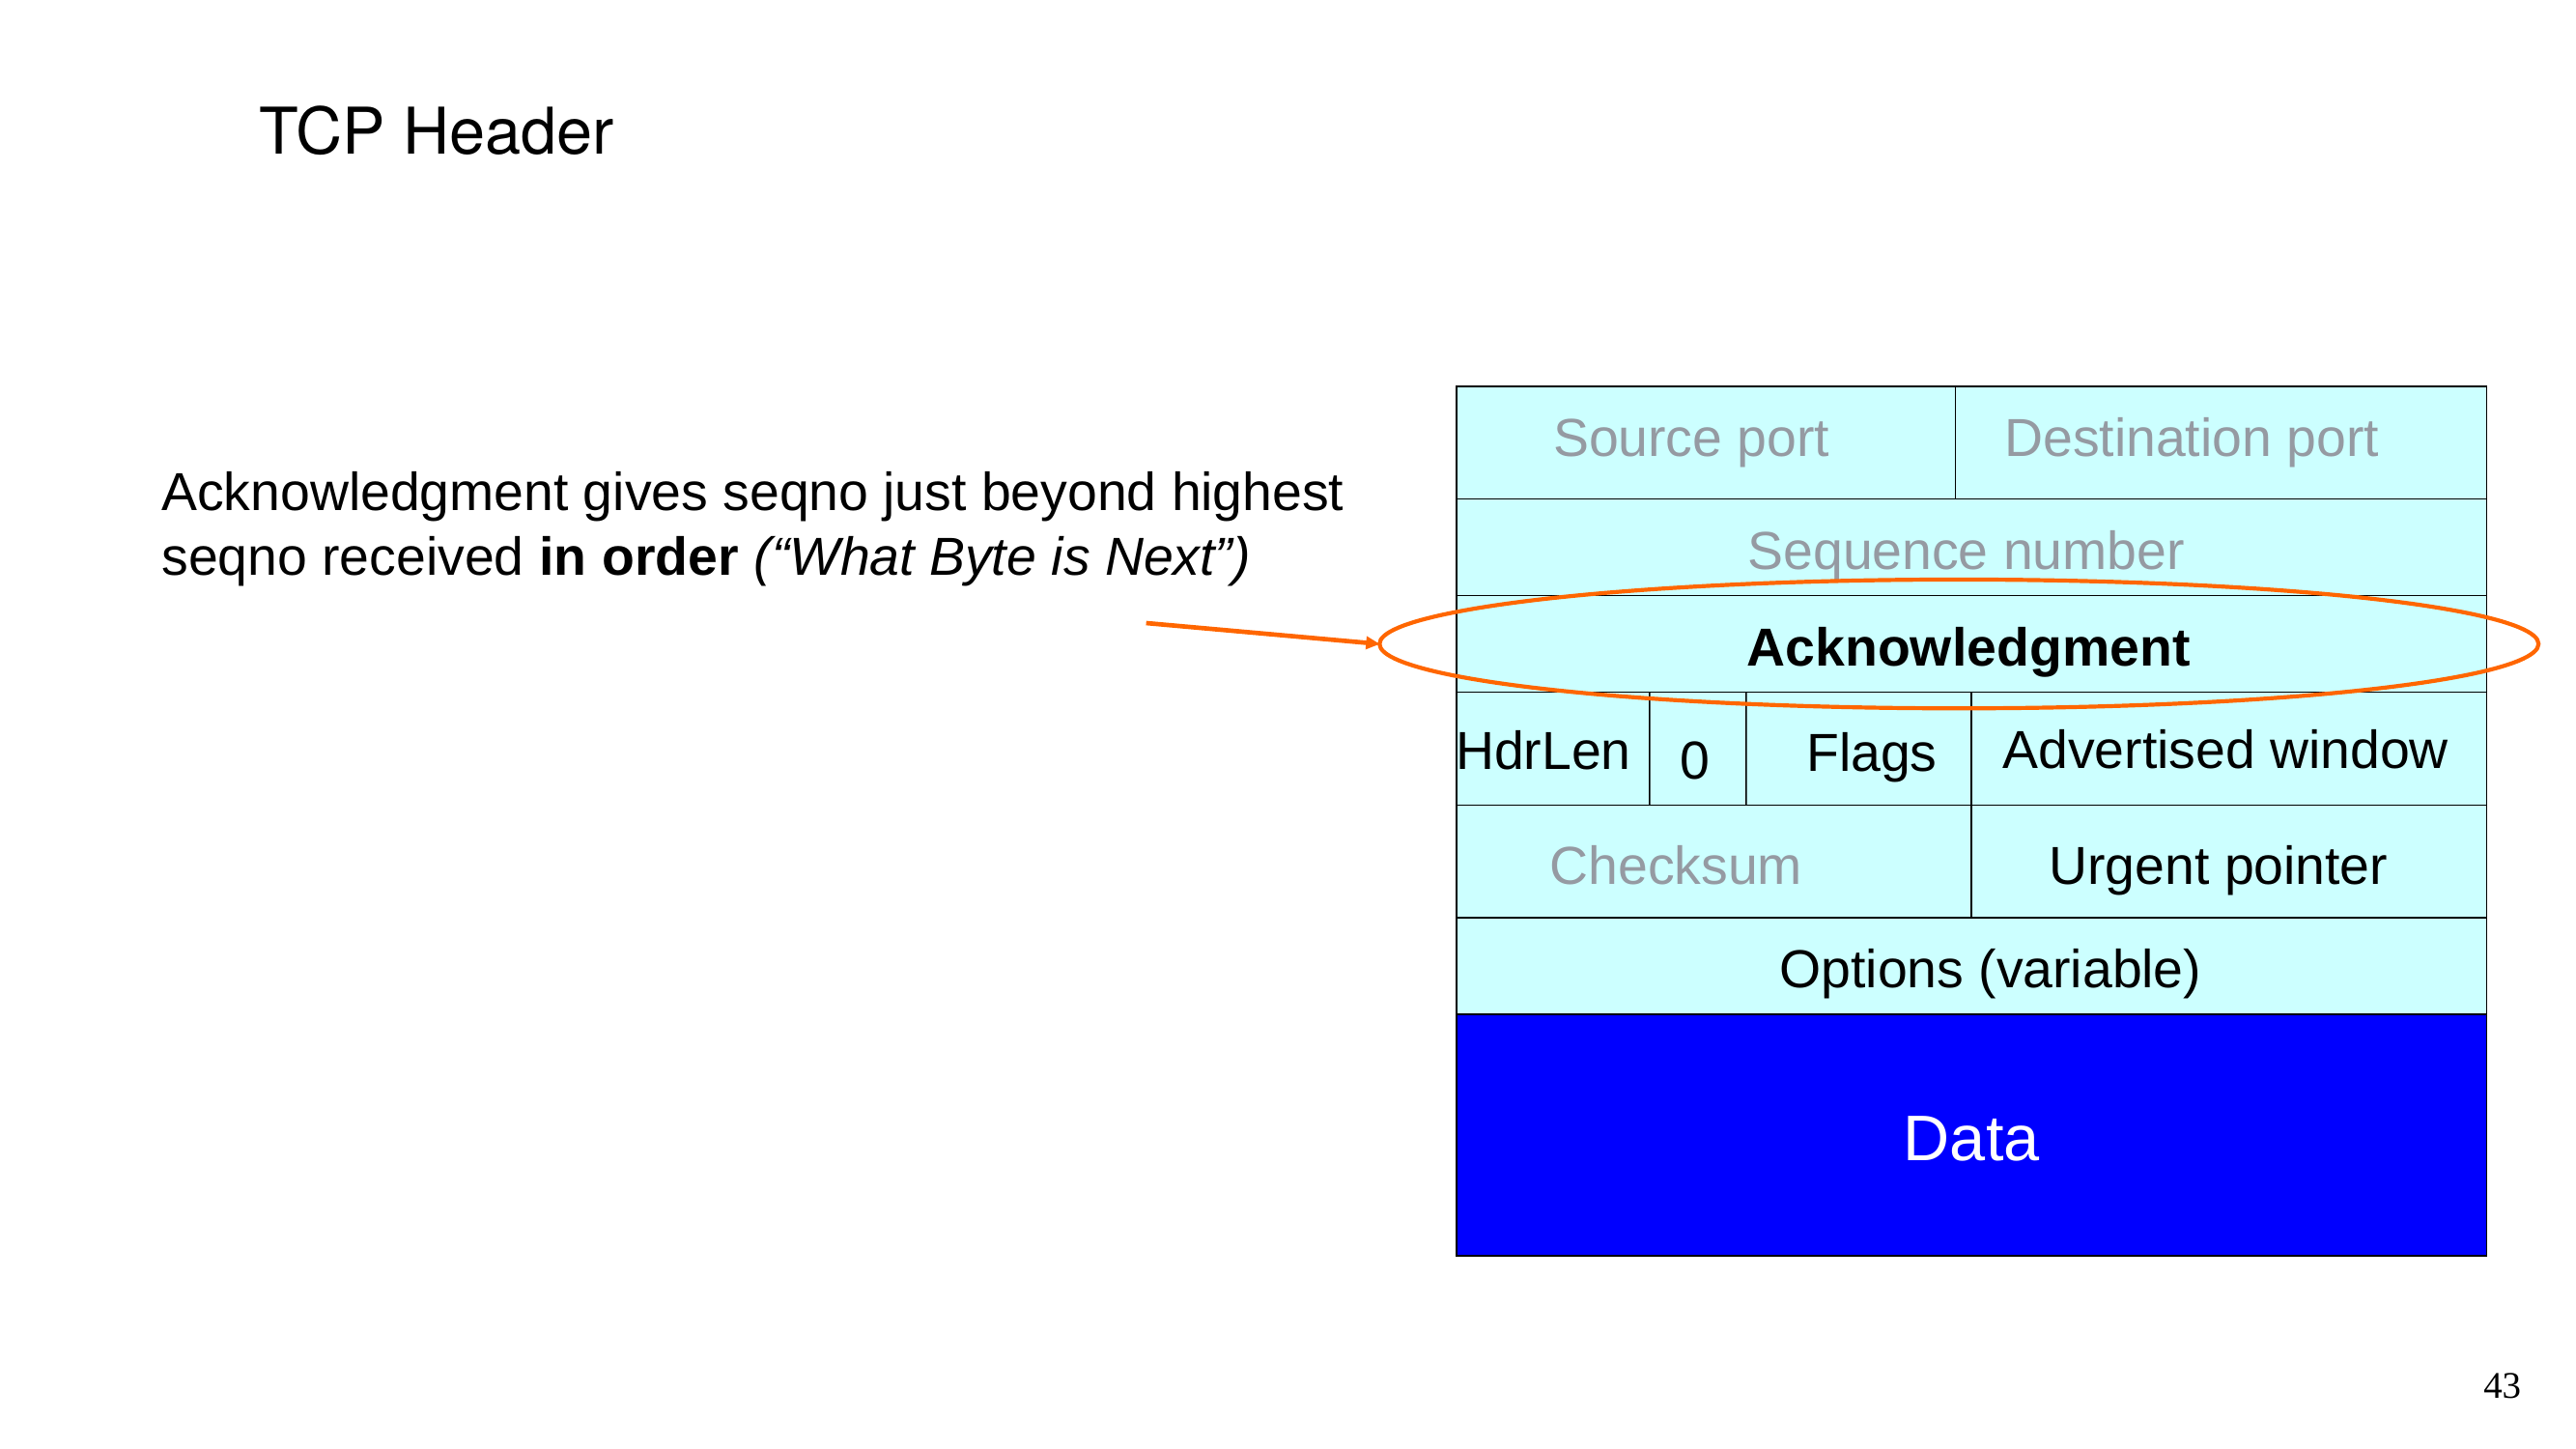

# TCP Header

Source port
Destination port
Acknowledgment gives seqno just beyond highest seqno received in order (“What Byte is Next”)

Sequence number

Acknowledgment

Advertised window
HdrLen
Flags
0

Checksum
Urgent pointer

Options (variable)
Data
43